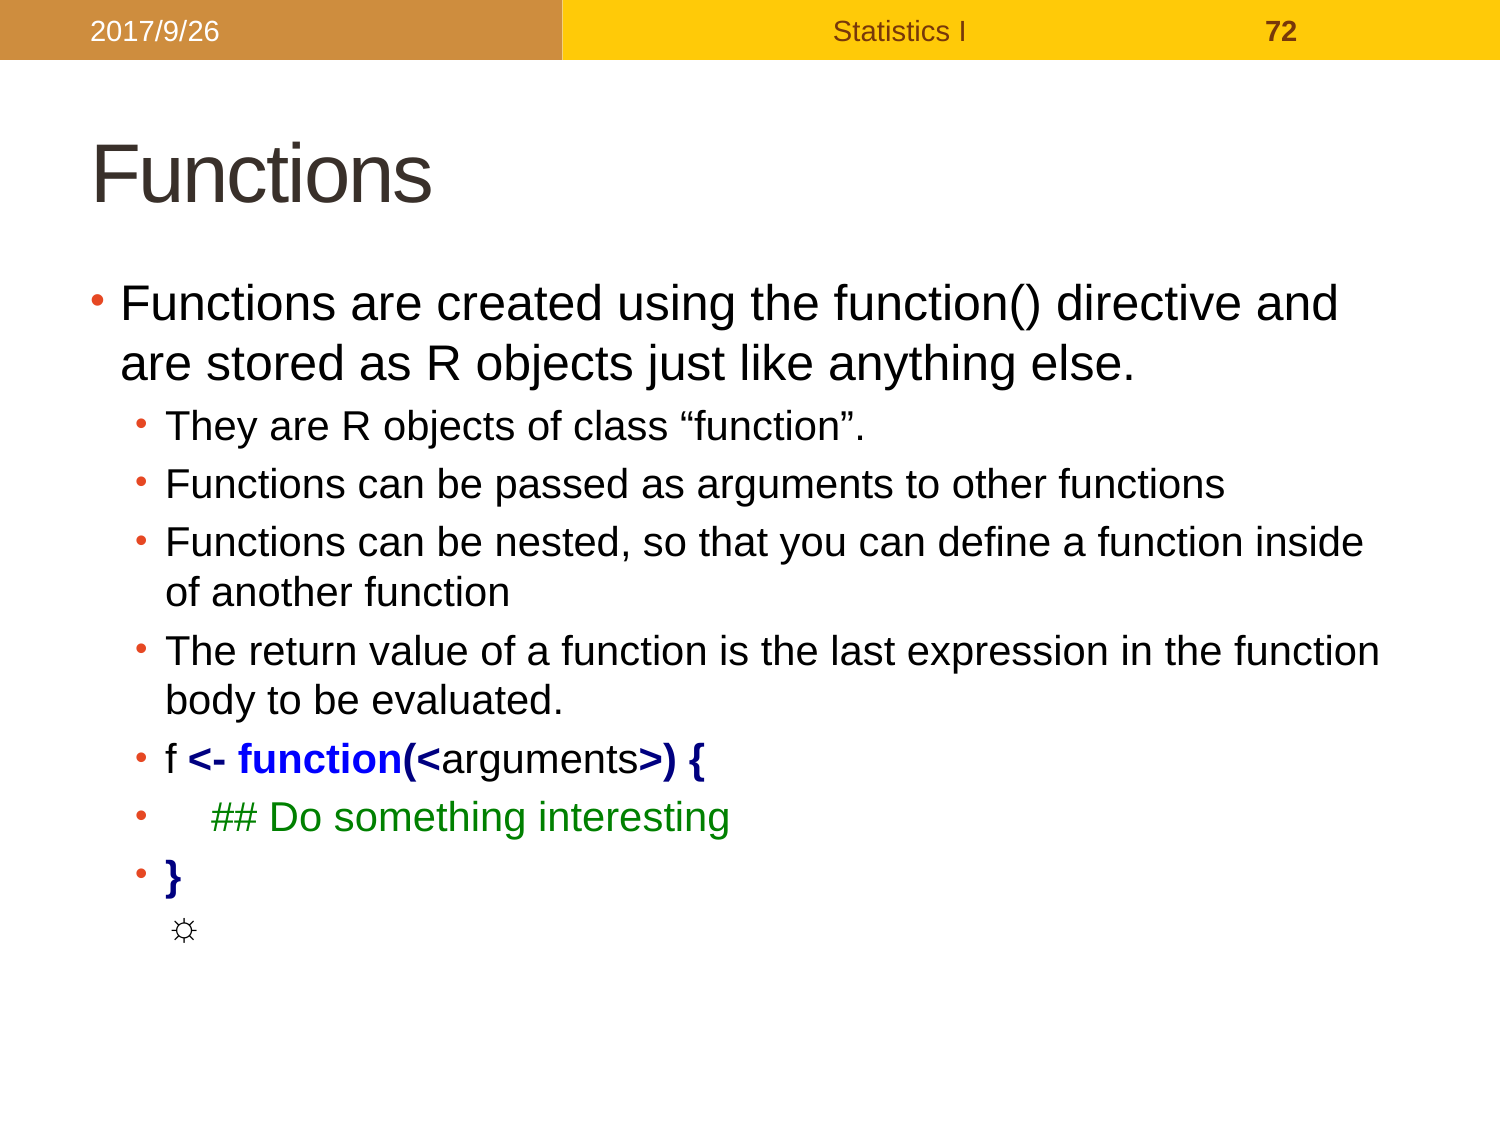

2017/9/26
Statistics I
72
# Functions
Functions are created using the function() directive and are stored as R objects just like anything else.
They are R objects of class “function”.
Functions can be passed as arguments to other functions
Functions can be nested, so that you can define a function inside of another function
The return value of a function is the last expression in the function body to be evaluated.
f <- function(<arguments>) {
    ## Do something interesting
}
☼